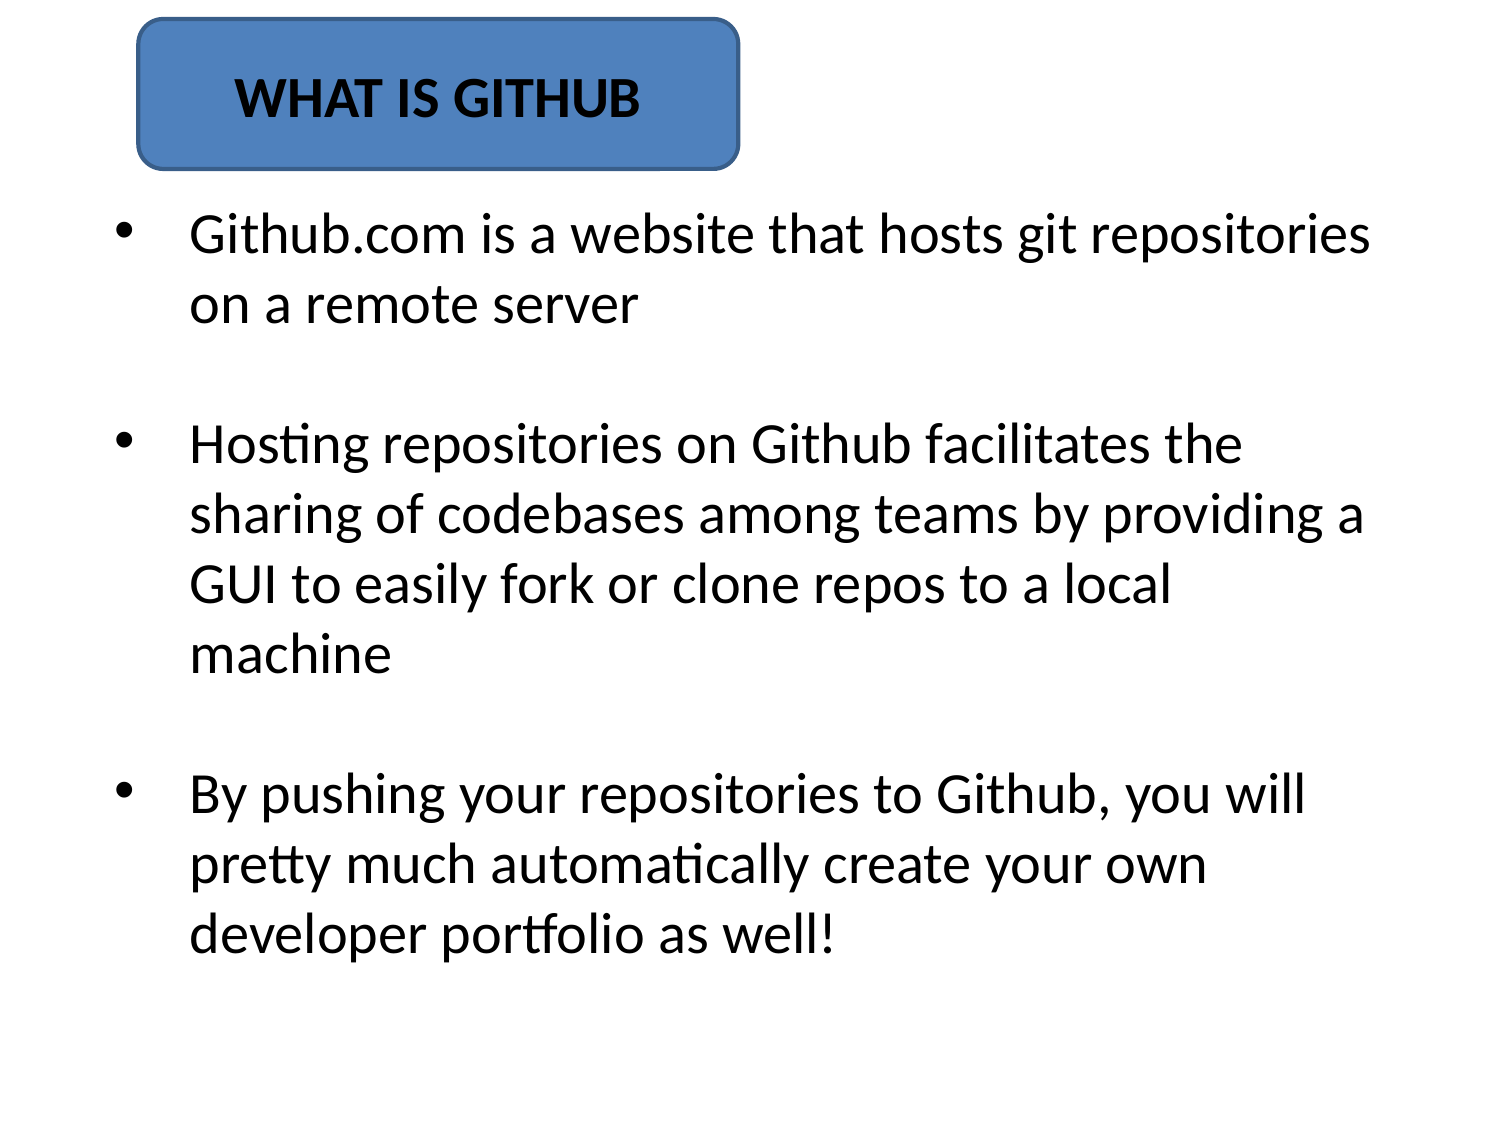

WHAT IS GITHUB
Github.com is a website that hosts git repositories on a remote server

Hosting repositories on Github facilitates the sharing of codebases among teams by providing a GUI to easily fork or clone repos to a local machine

By pushing your repositories to Github, you will pretty much automatically create your own developer portfolio as well!